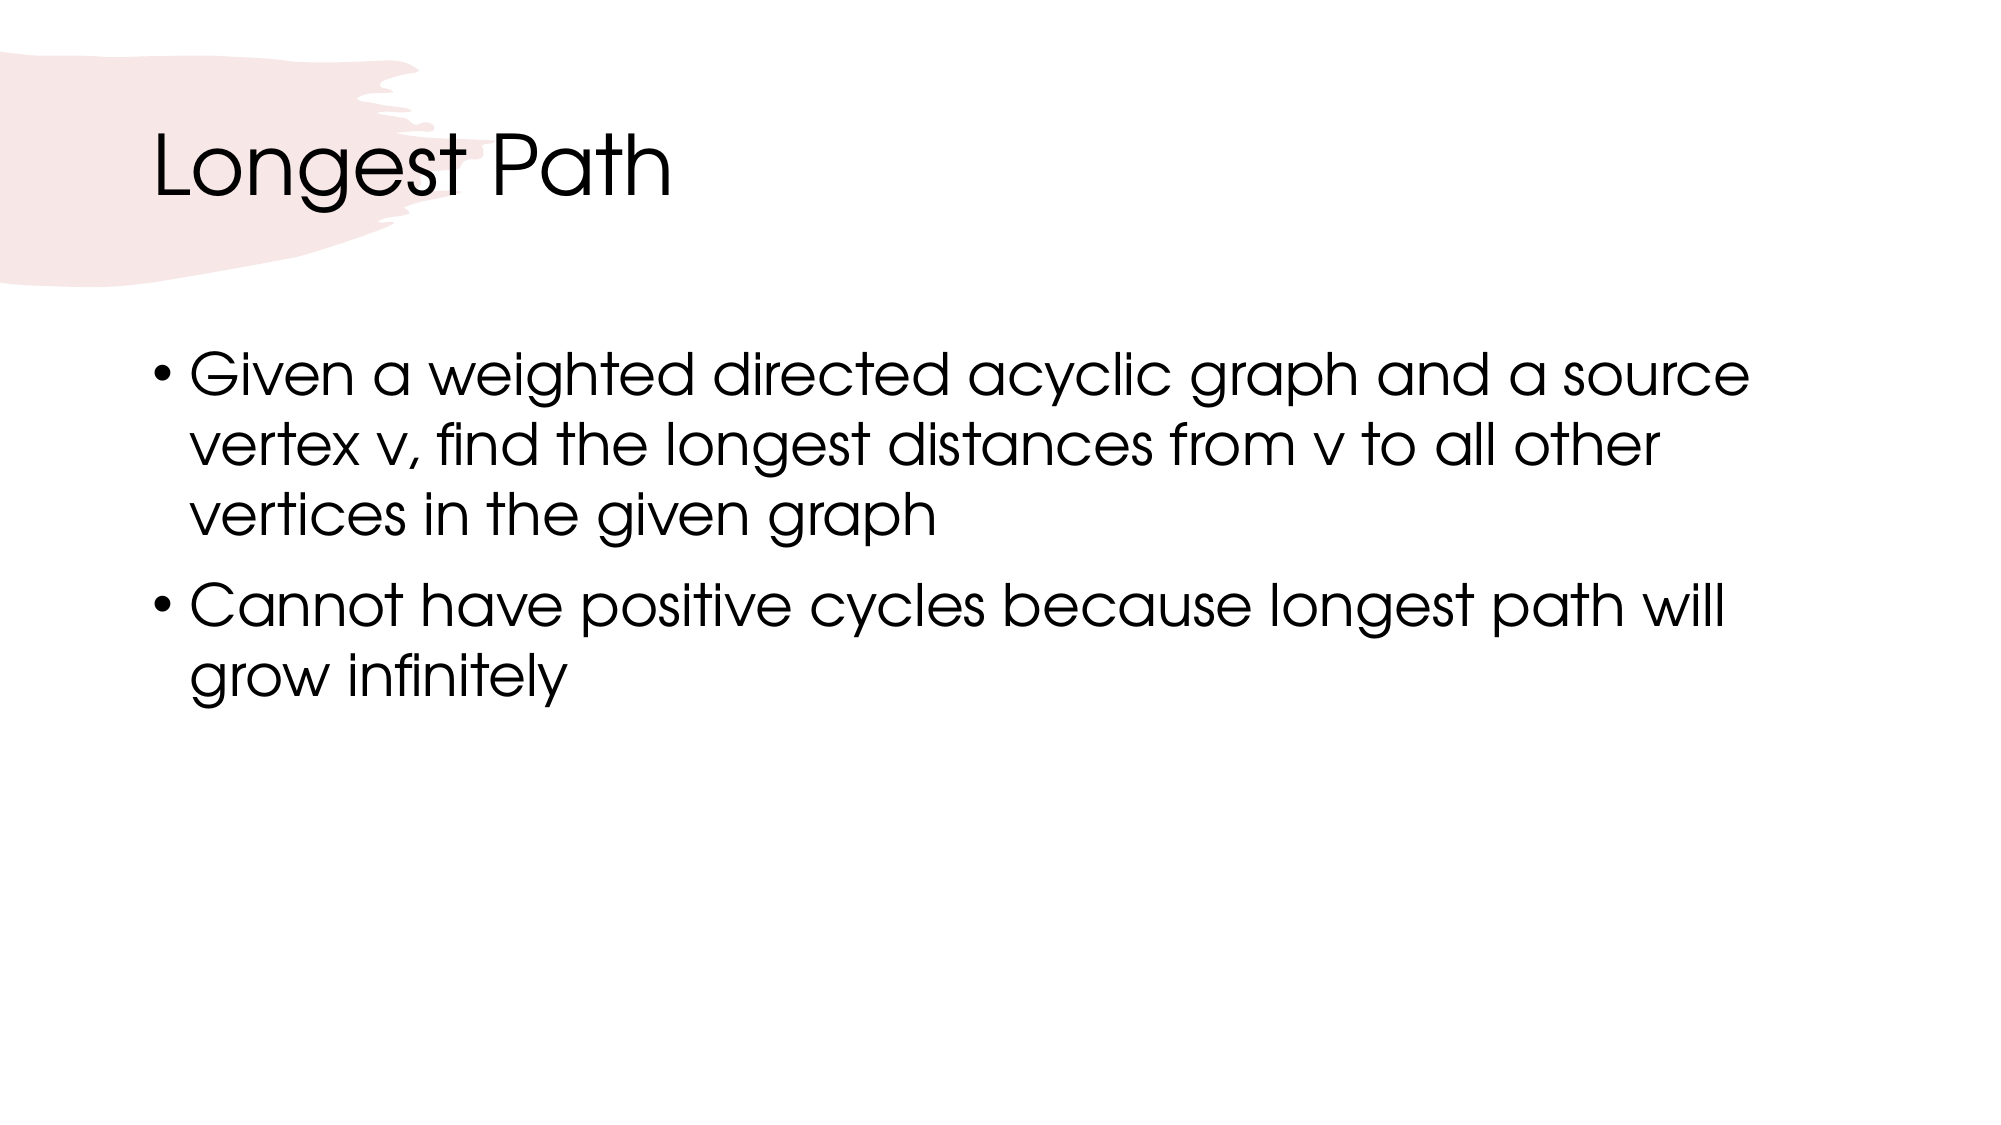

# Longest Path
Given a weighted directed acyclic graph and a source vertex v, find the longest distances from v to all other vertices in the given graph
Cannot have positive cycles because longest path will grow infinitely